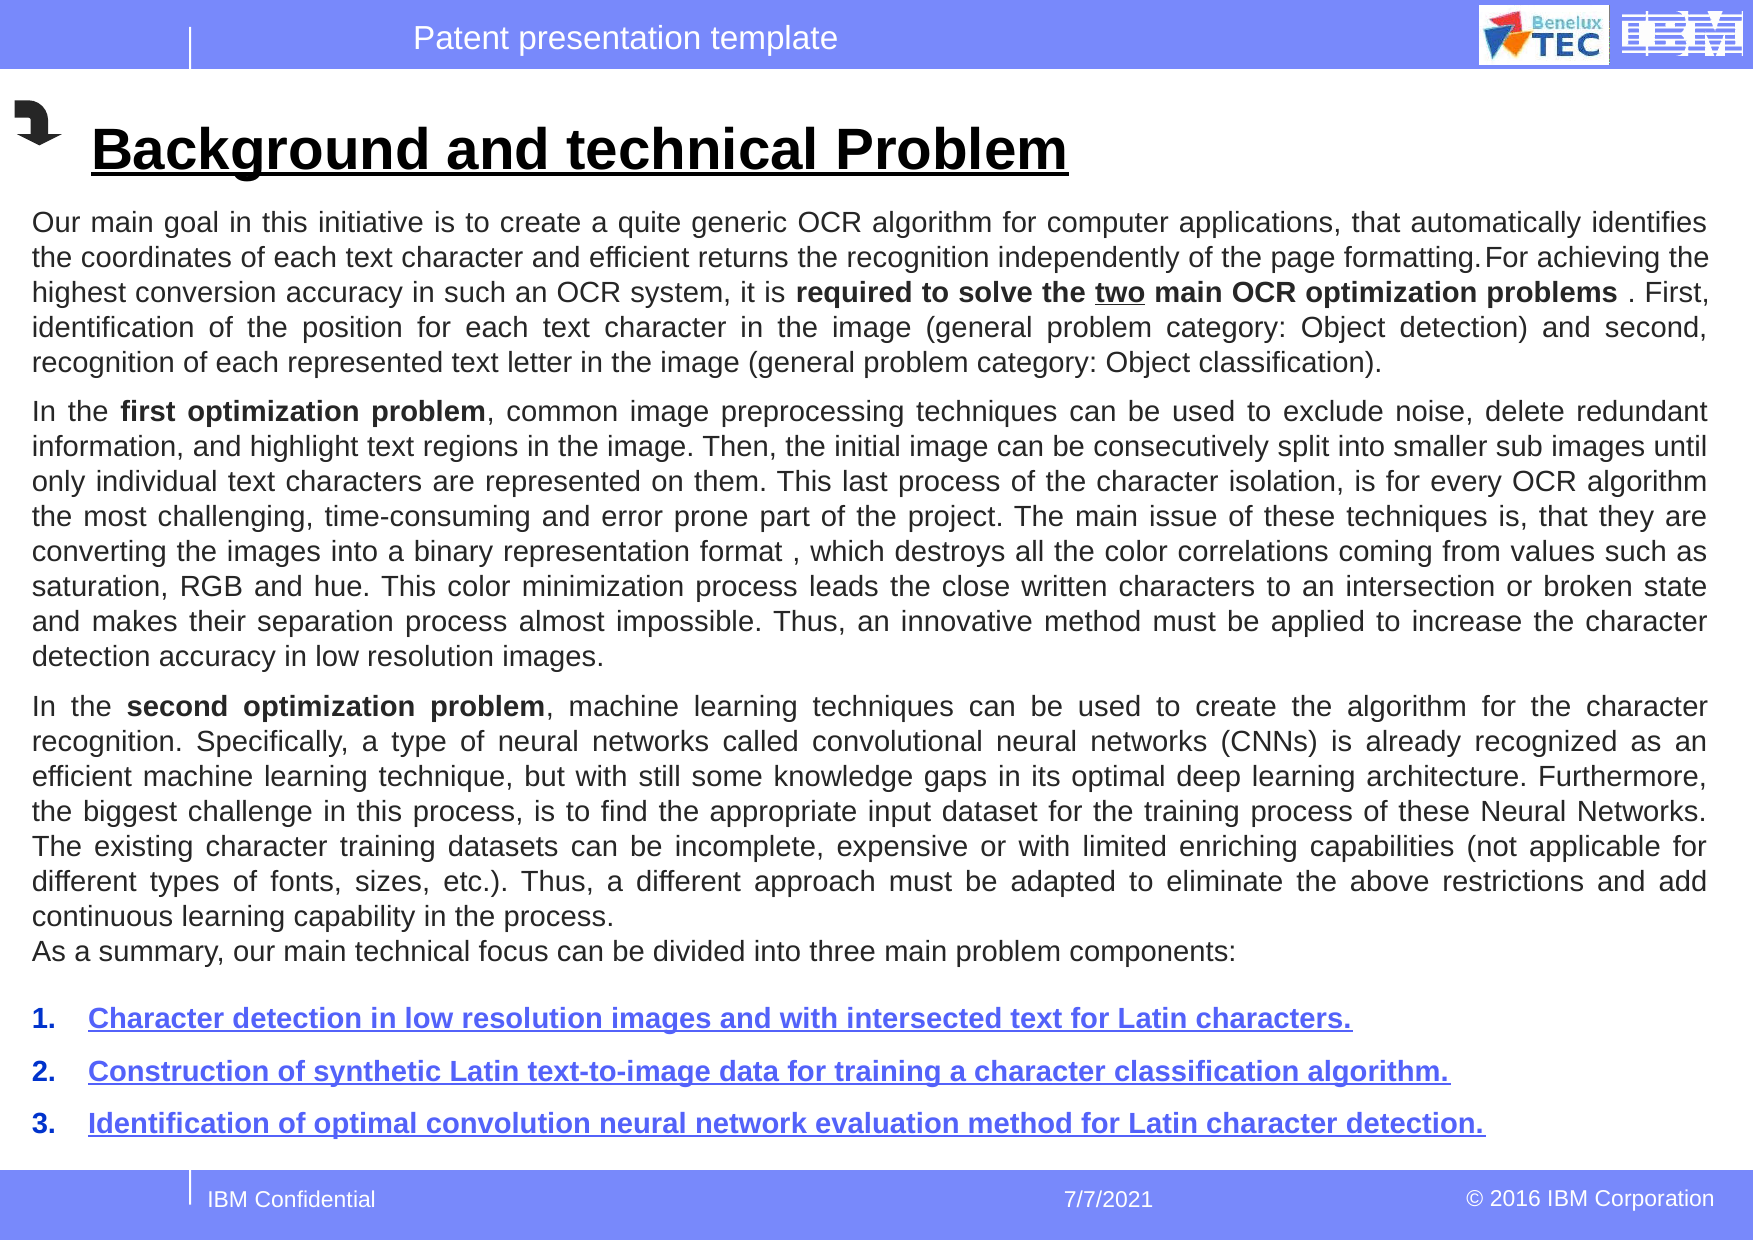

# Background and technical Problem

Our main goal in this initiative is to create a quite generic OCR algorithm for computer applications, that automatically identifies the coordinates of each text character and efficient returns the recognition independently of the page formatting.For achieving the highest conversion accuracy in such an OCR system, it is required to solve the two main OCR optimization problems . First, identification of the position for each text character in the image (general problem category: Object detection) and second, recognition of each represented text letter in the image (general problem category: Object classification).

In the first optimization problem, common image preprocessing techniques can be used to exclude noise, delete redundant information, and highlight text regions in the image. Then, the initial image can be consecutively split into smaller sub images until only individual text characters are represented on them. This last process of the character isolation, is for every OCR algorithm the most challenging, time-consuming and error prone part of the project. The main issue of these techniques is, that they are converting the images into a binary representation format , which destroys all the color correlations coming from values such as saturation, RGB and hue. This color minimization process leads the close written characters to an intersection or broken state and makes their separation process almost impossible. Thus, an innovative method must be applied to increase the character detection accuracy in low resolution images.

In the second optimization problem, machine learning techniques can be used to create the algorithm for the character recognition. Specifically, a type of neural networks called convolutional neural networks (CNNs) is already recognized as an efficient machine learning technique, but with still some knowledge gaps in its optimal deep learning architecture. Furthermore, the biggest challenge in this process, is to find the appropriate input dataset for the training process of these Neural Networks. The existing character training datasets can be incomplete, expensive or with limited enriching capabilities (not applicable for different types of fonts, sizes, etc.). Thus, a different approach must be adapted to eliminate the above restrictions and add continuous learning capability in the process.
As a summary, our main technical focus can be divided into three main problem components:

Character detection in low resolution images and with intersected text for Latin characters.
Construction of synthetic Latin text-to-image data for training a character classification algorithm.
Identification of optimal convolution neural network evaluation method for Latin character detection.

IBM Confidential
7/7/2021